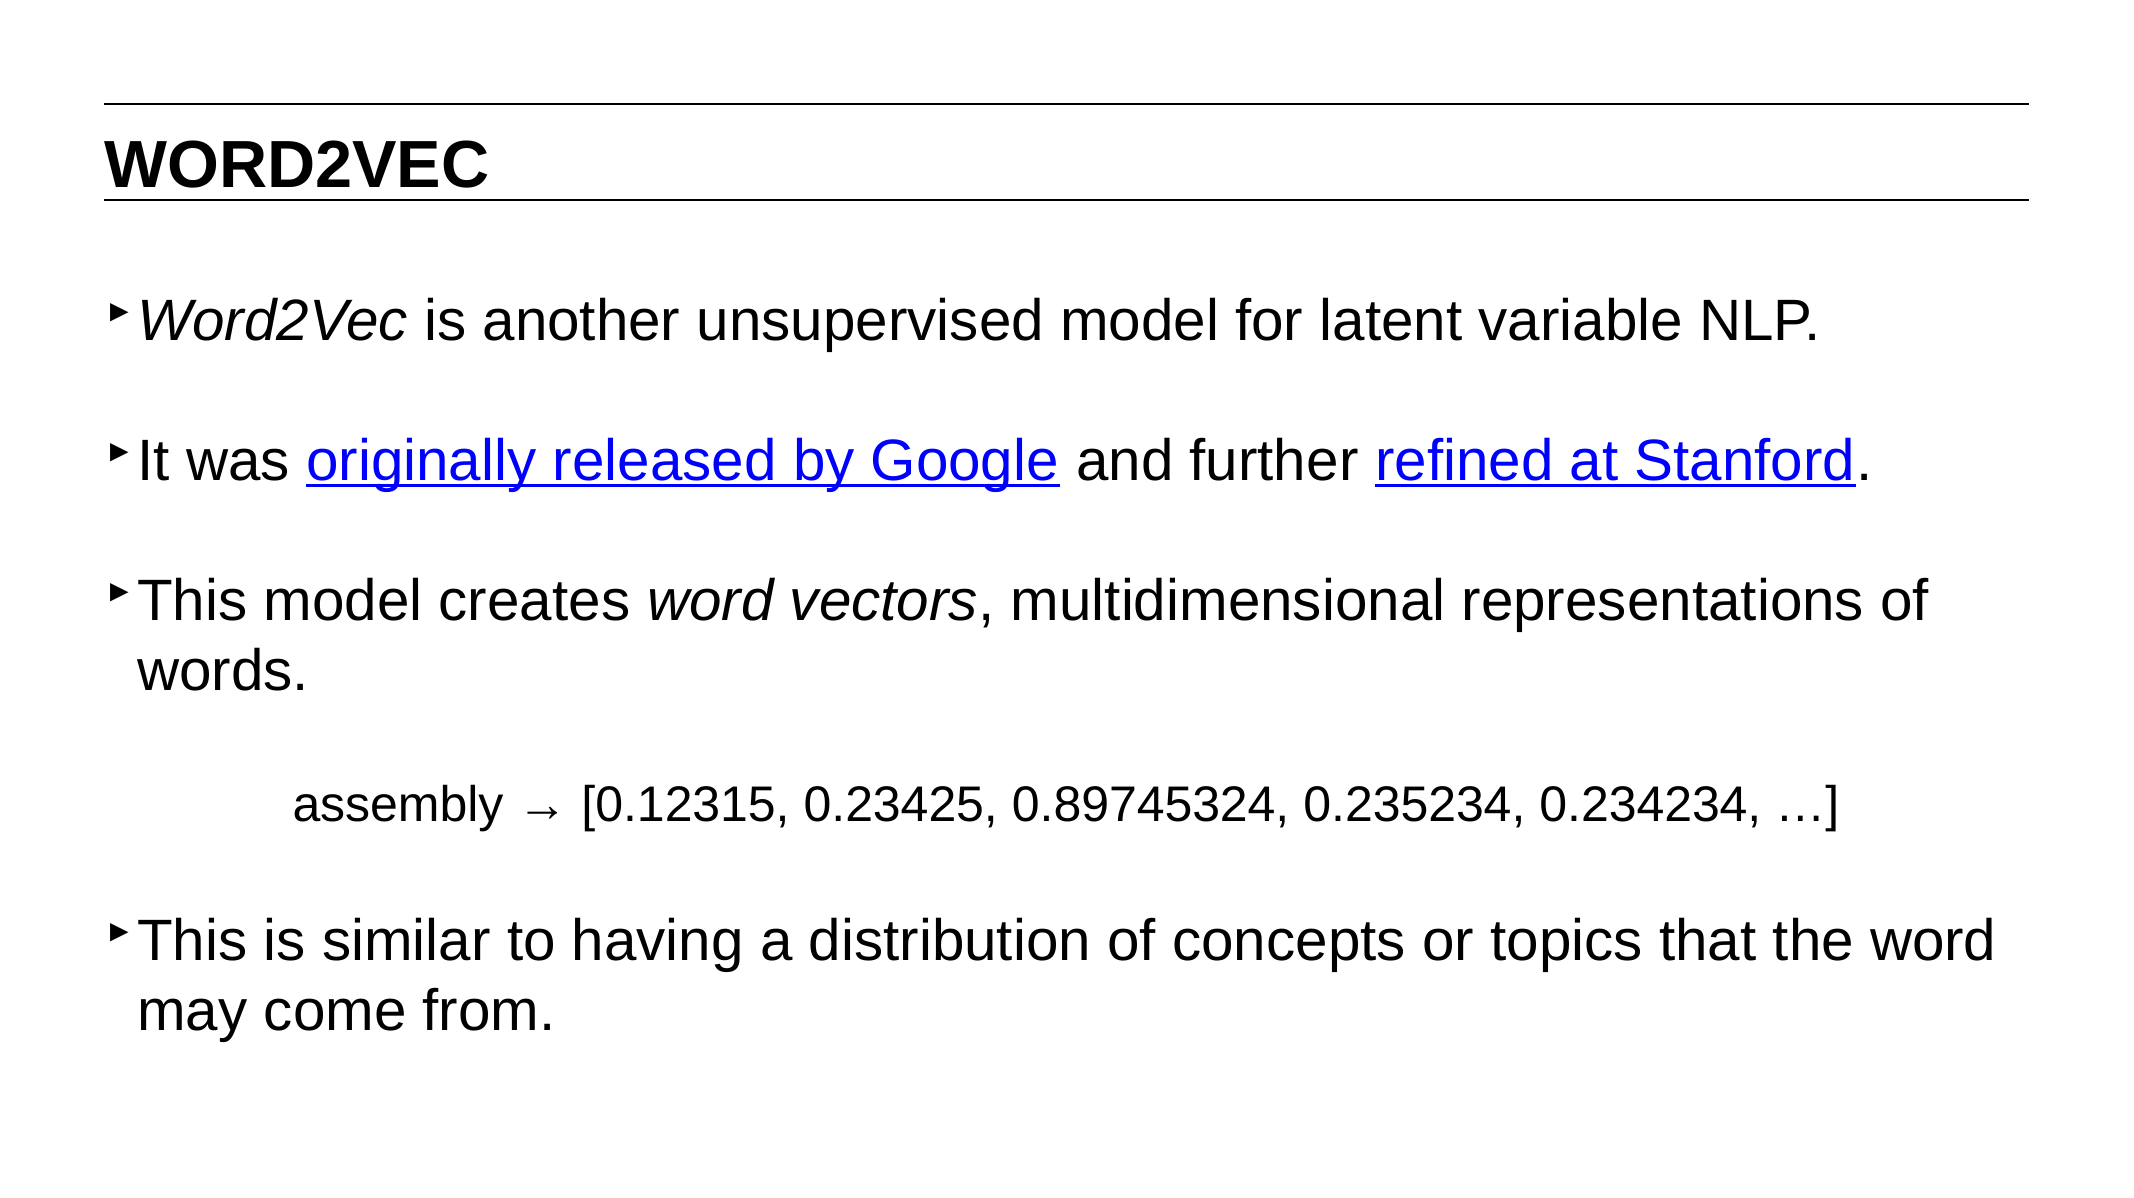

WORD2VEC

Word2Vec is another unsupervised model for latent variable NLP.

It was originally released by Google and further refined at Stanford.

This model creates word vectors, multidimensional representations of words.

assembly → [0.12315, 0.23425, 0.89745324, 0.235234, 0.234234, …]

This is similar to having a distribution of concepts or topics that the word may come from.